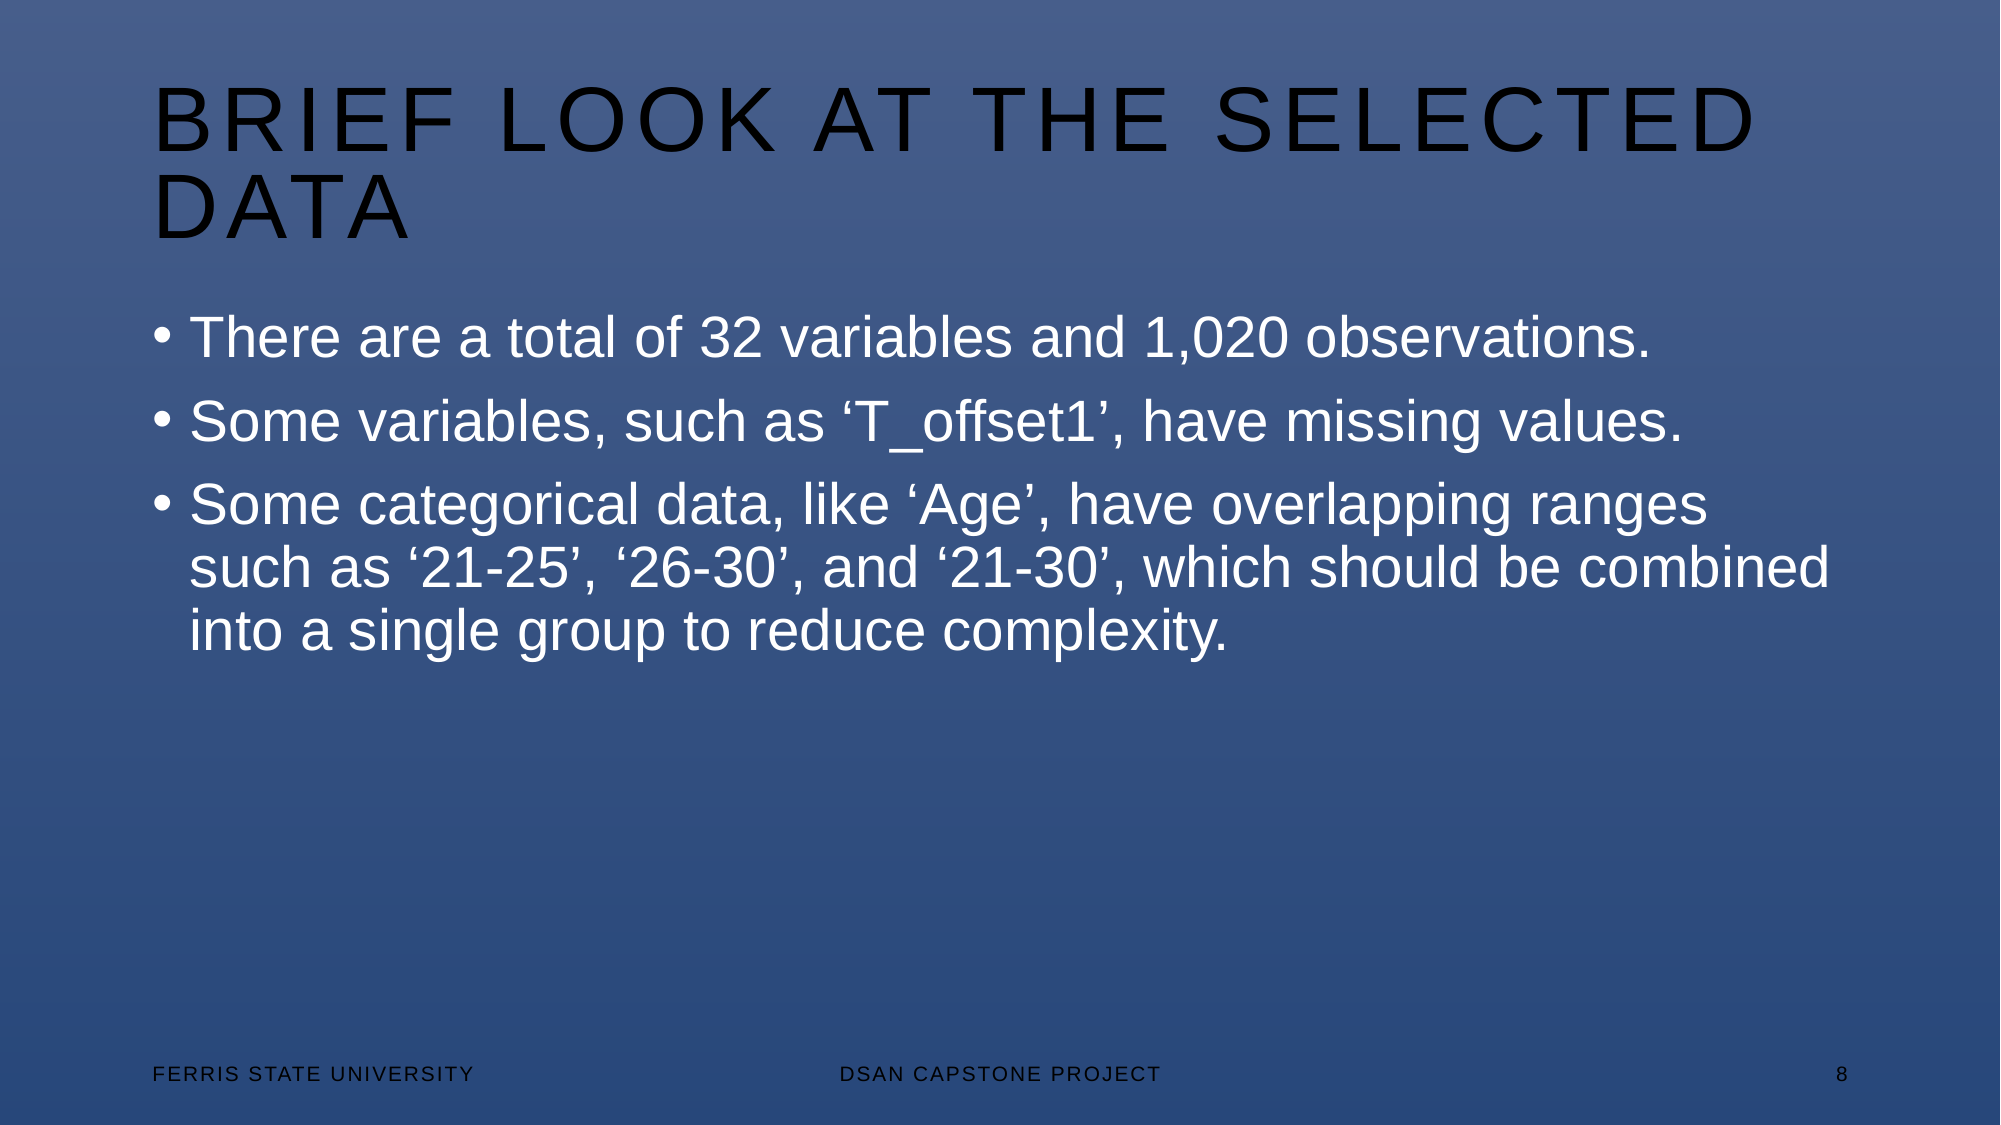

# Brief Look at the Selected Data
There are a total of 32 variables and 1,020 observations.
Some variables, such as ‘T_offset1’, have missing values.
Some categorical data, like ‘Age’, have overlapping ranges such as ‘21-25’, ‘26-30’, and ‘21-30’, which should be combined into a single group to reduce complexity.
FERRIS STATE UNIVERSITY
DSAN Capstone Project
8